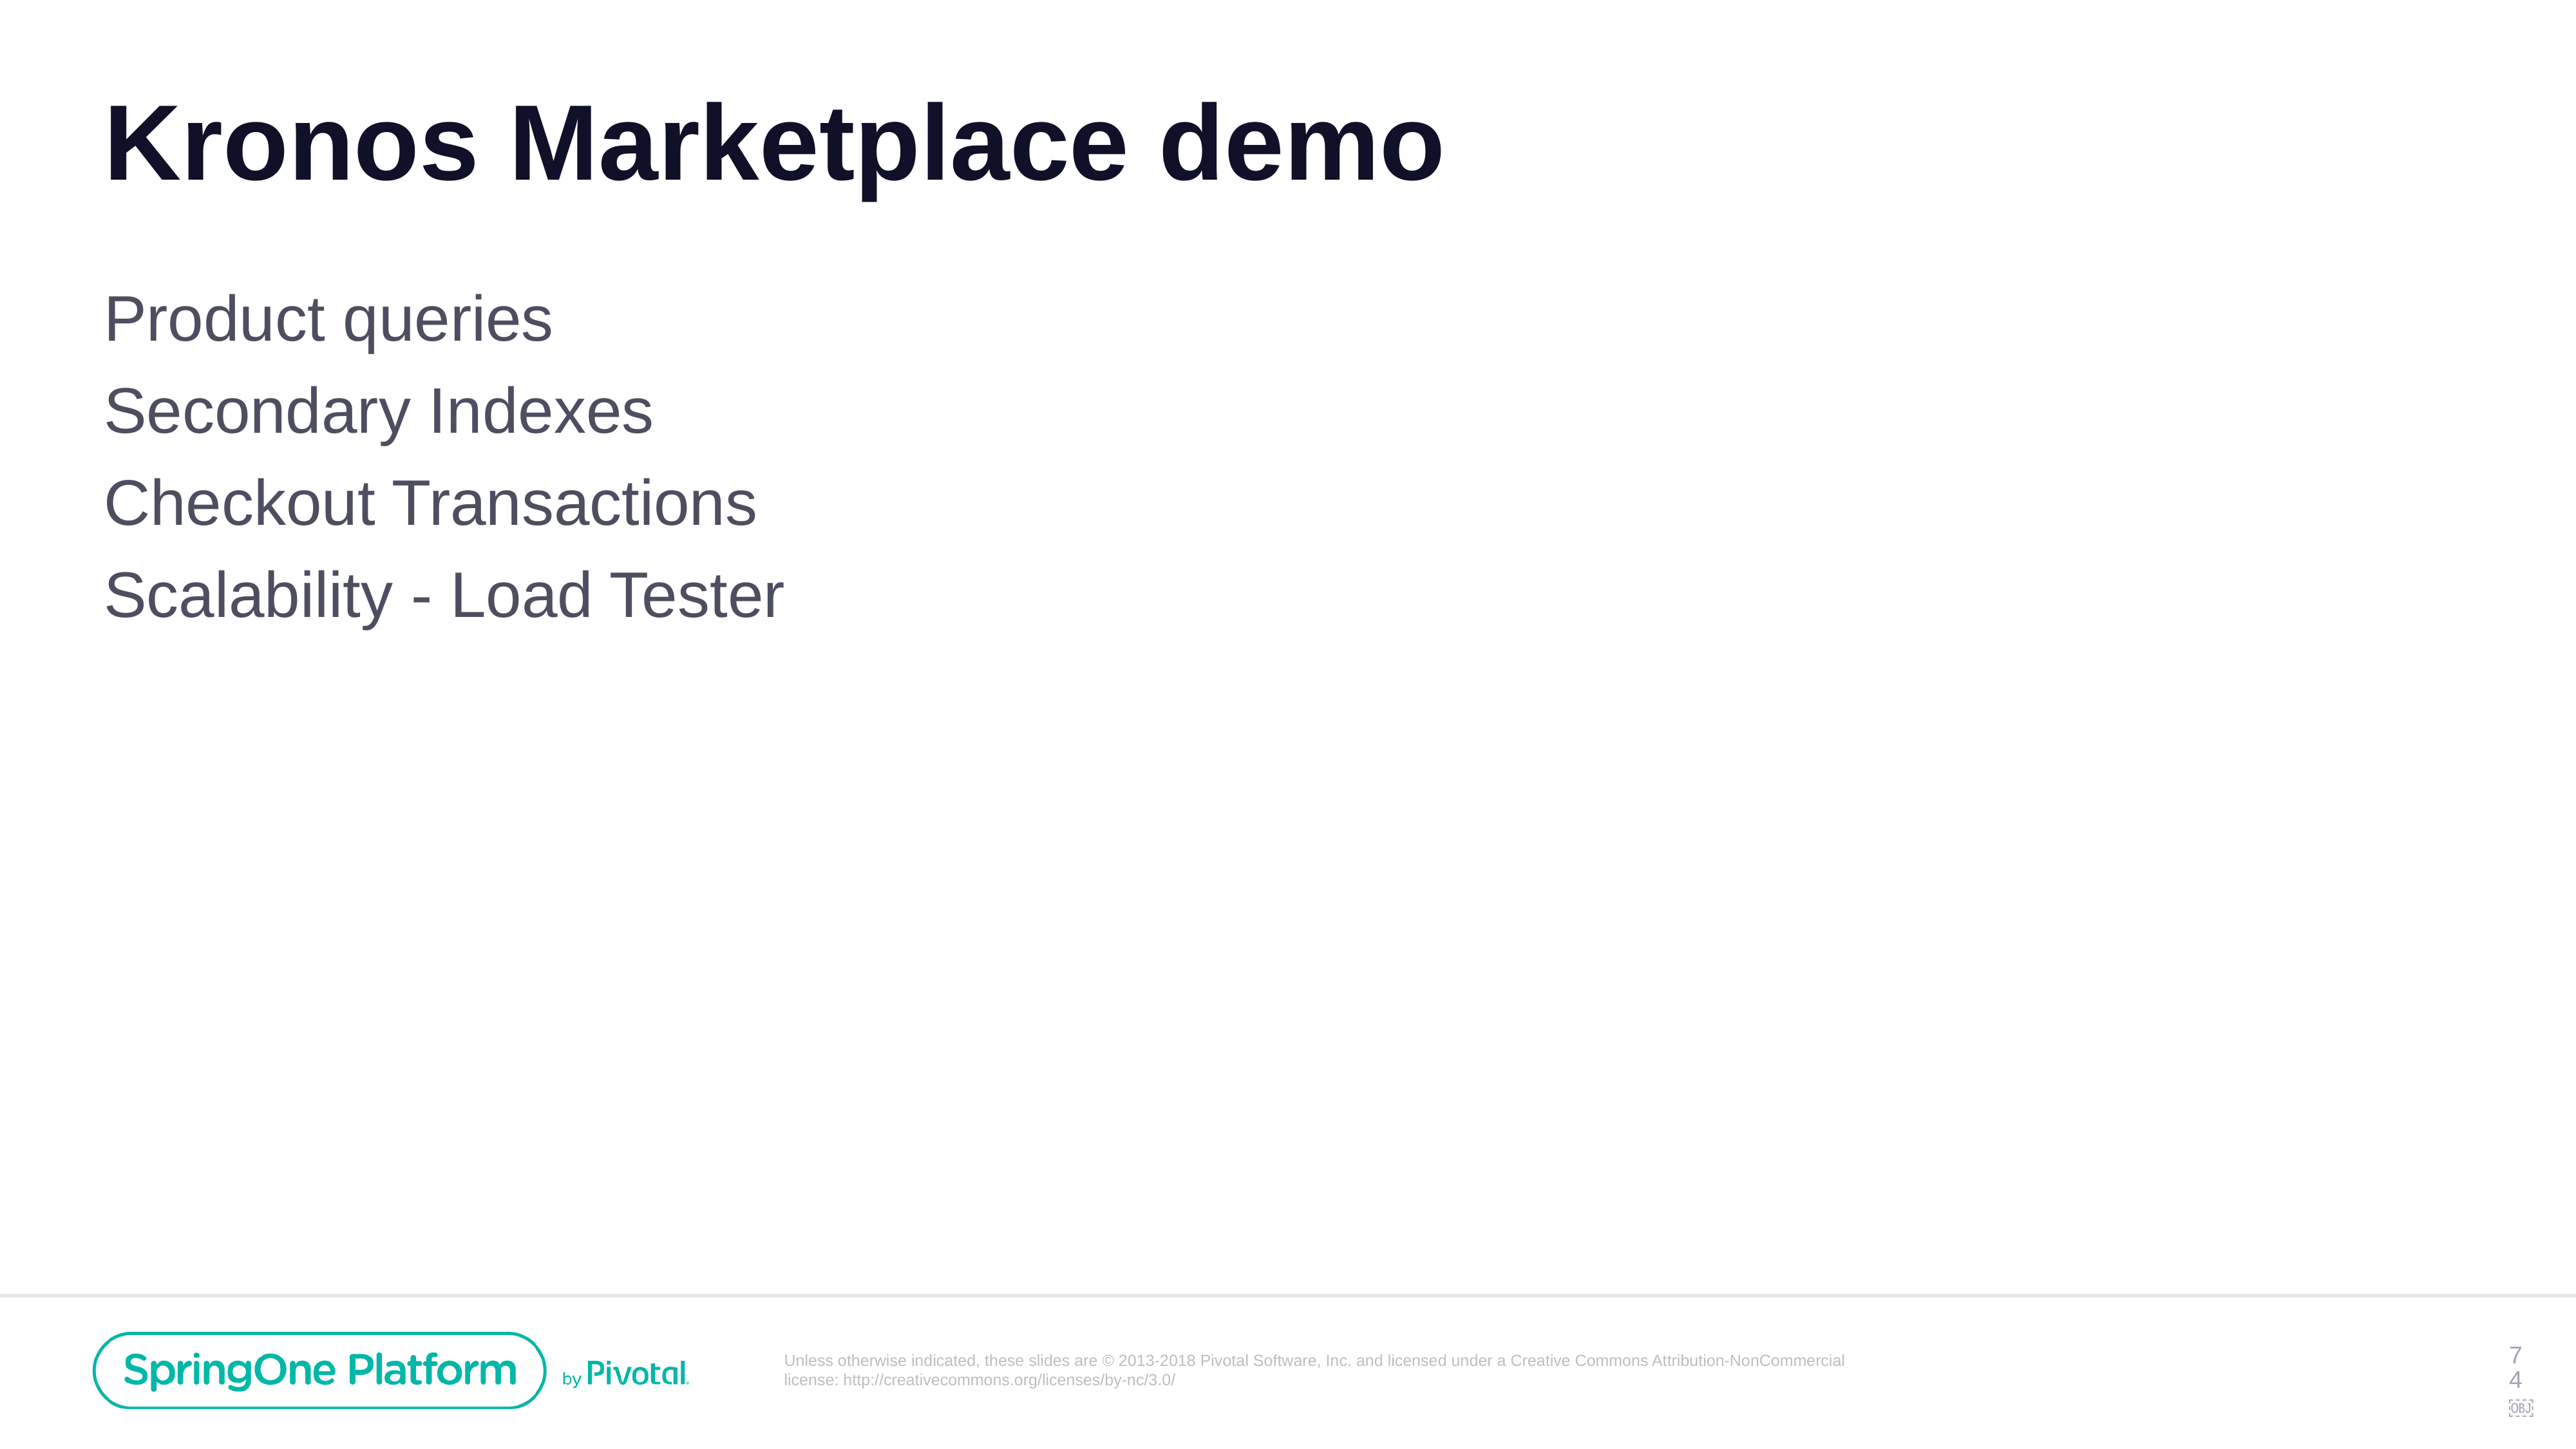

# Kronos Marketplace demo
Product queries
Secondary Indexes
Checkout Transactions
Scalability - Load Tester

74￼